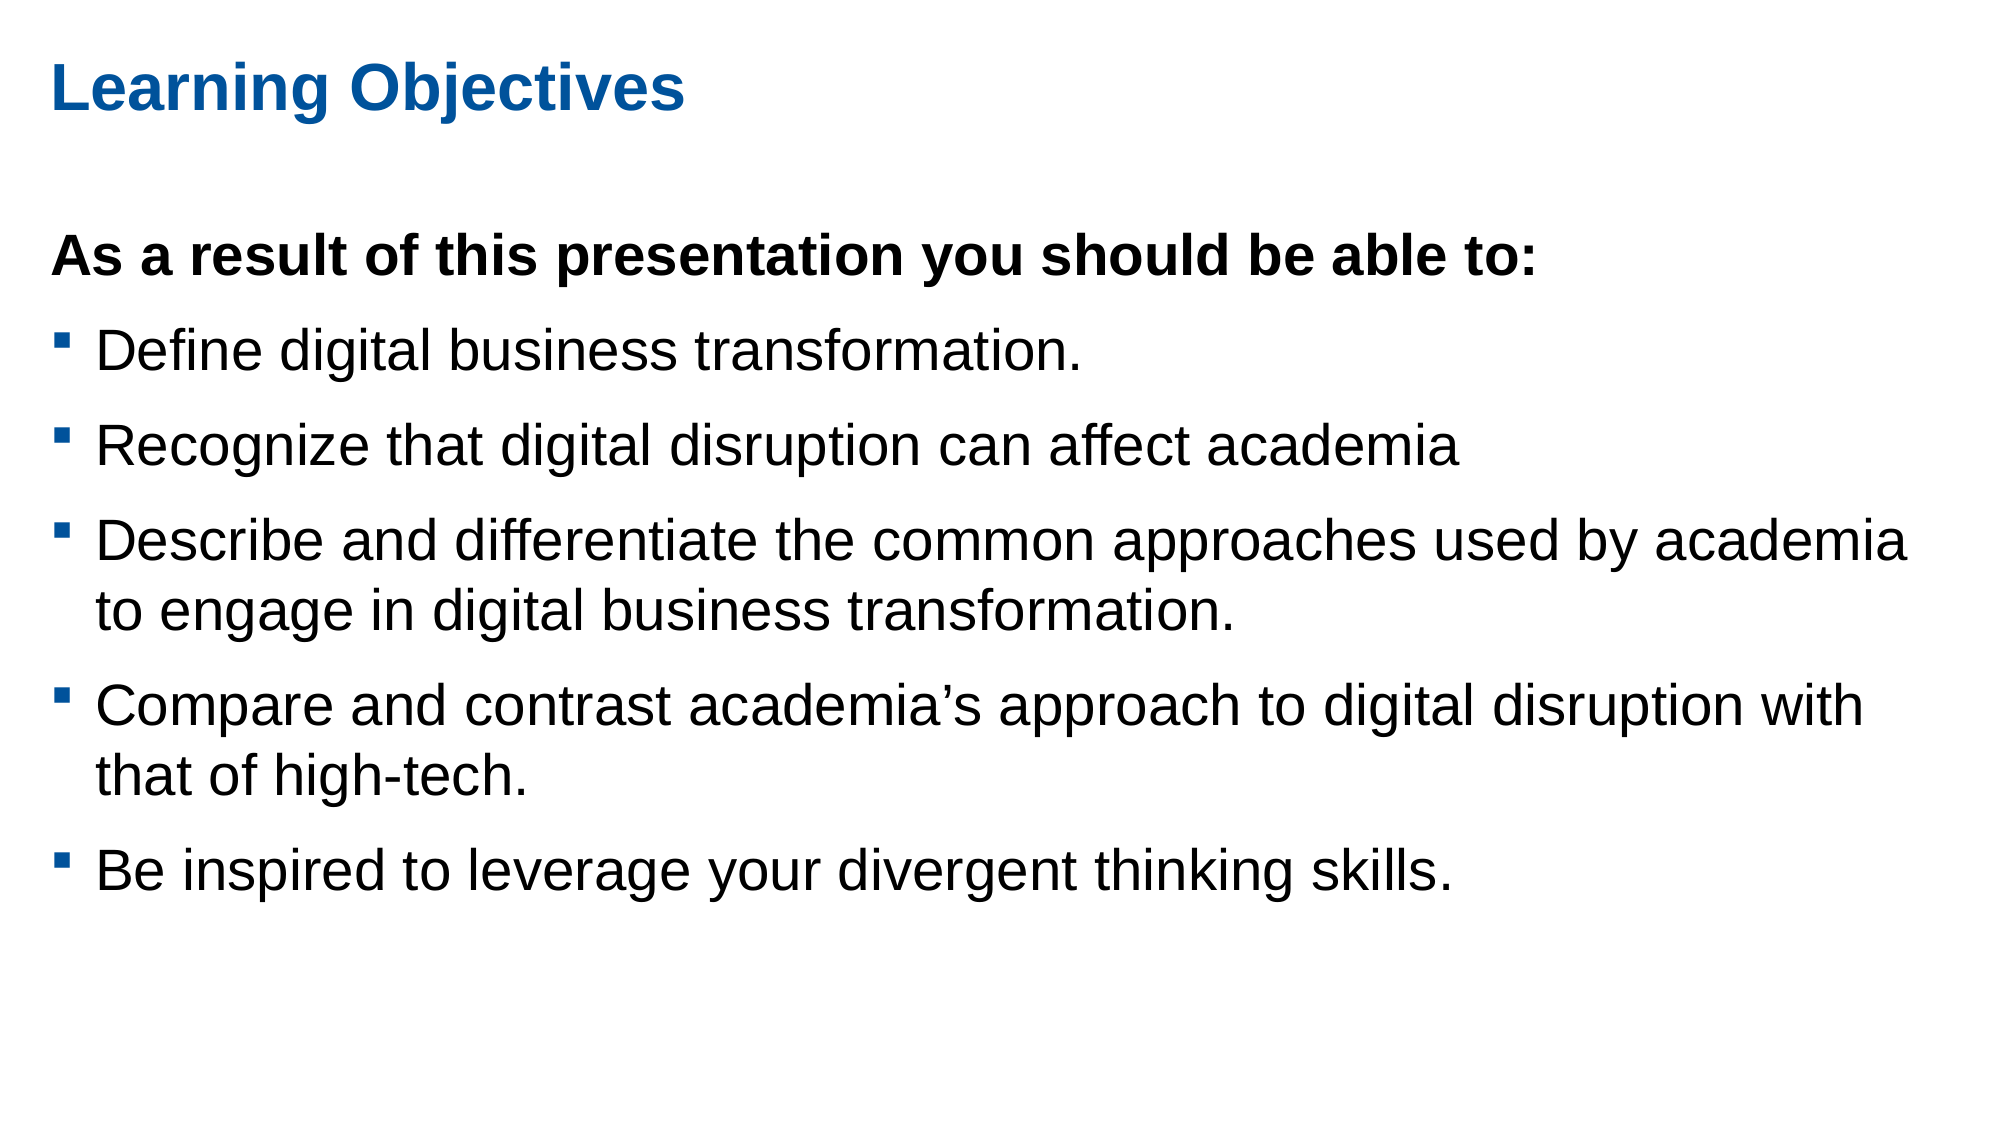

Learning Objectives
As a result of this presentation you should be able to:
Define digital business transformation.
Recognize that digital disruption can affect academia
Describe and differentiate the common approaches used by academia to engage in digital business transformation.
Compare and contrast academia’s approach to digital disruption with that of high-tech.
Be inspired to leverage your divergent thinking skills.